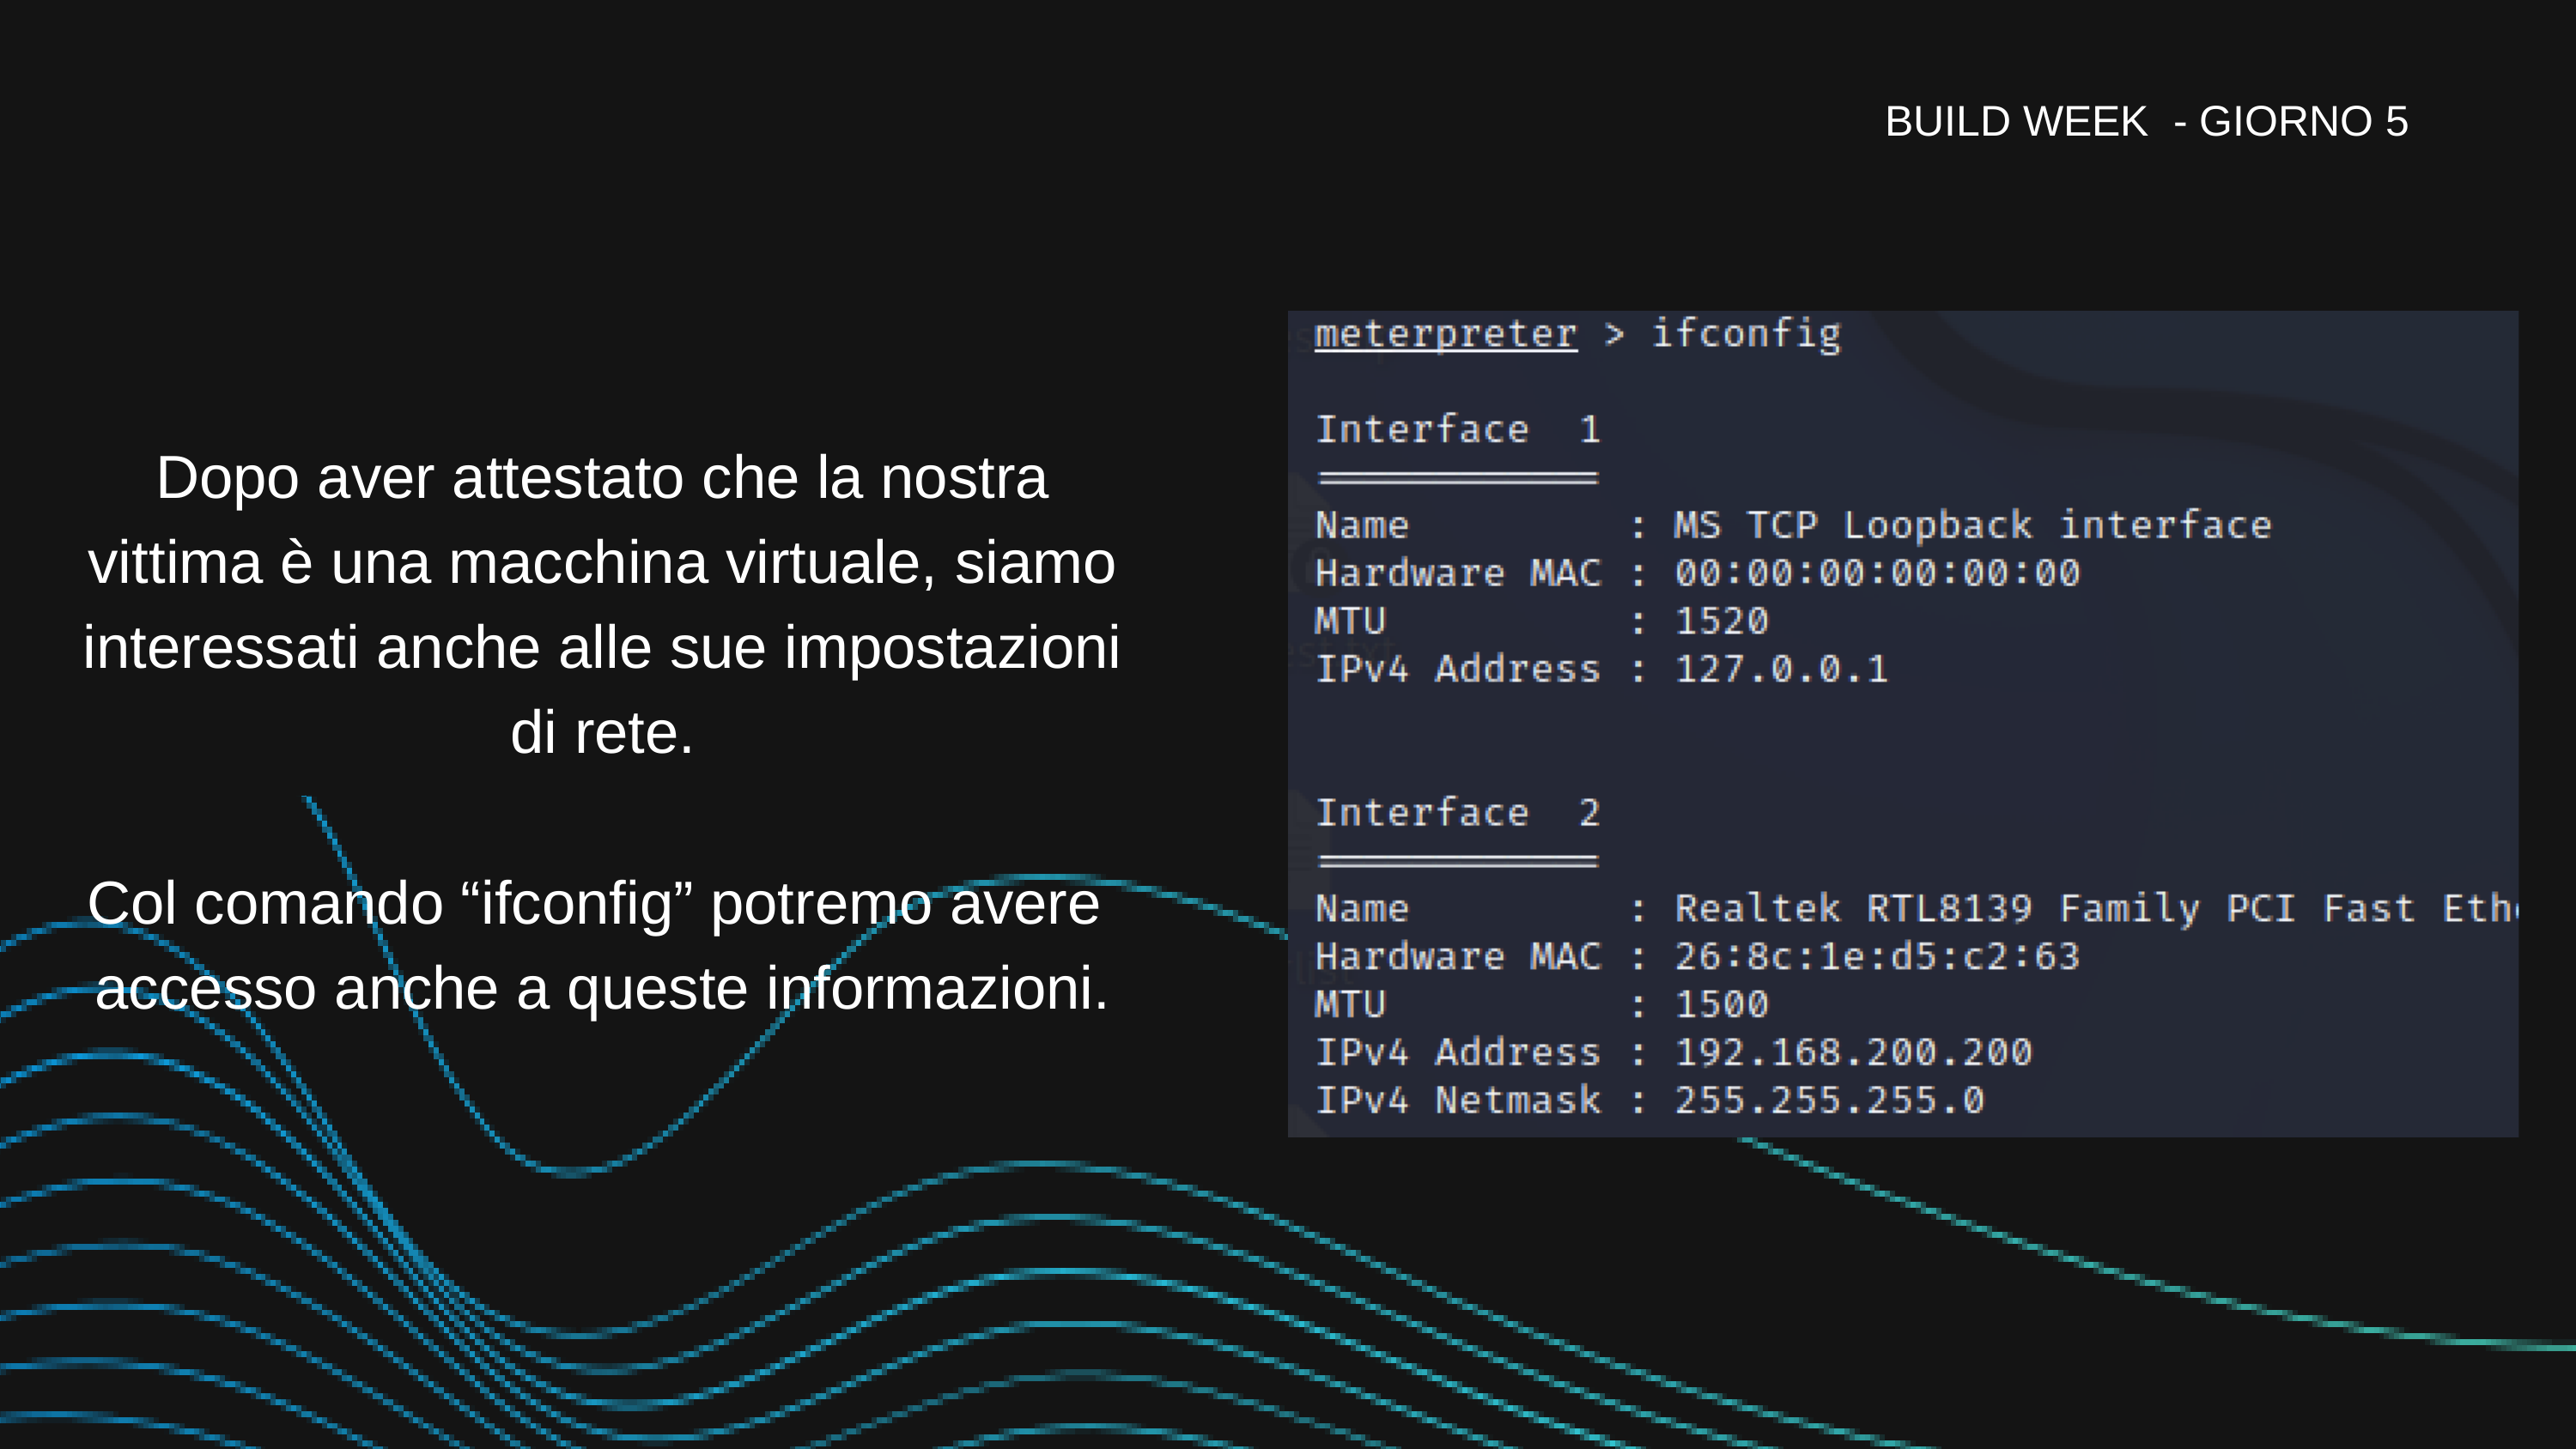

BUILD WEEK  - GIORNO 5

Dopo aver attestato che la nostra vittima è una macchina virtuale, siamo interessati anche alle sue impostazioni di rete.

Col comando “ifconfig” potremo avere  accesso anche a queste informazioni.